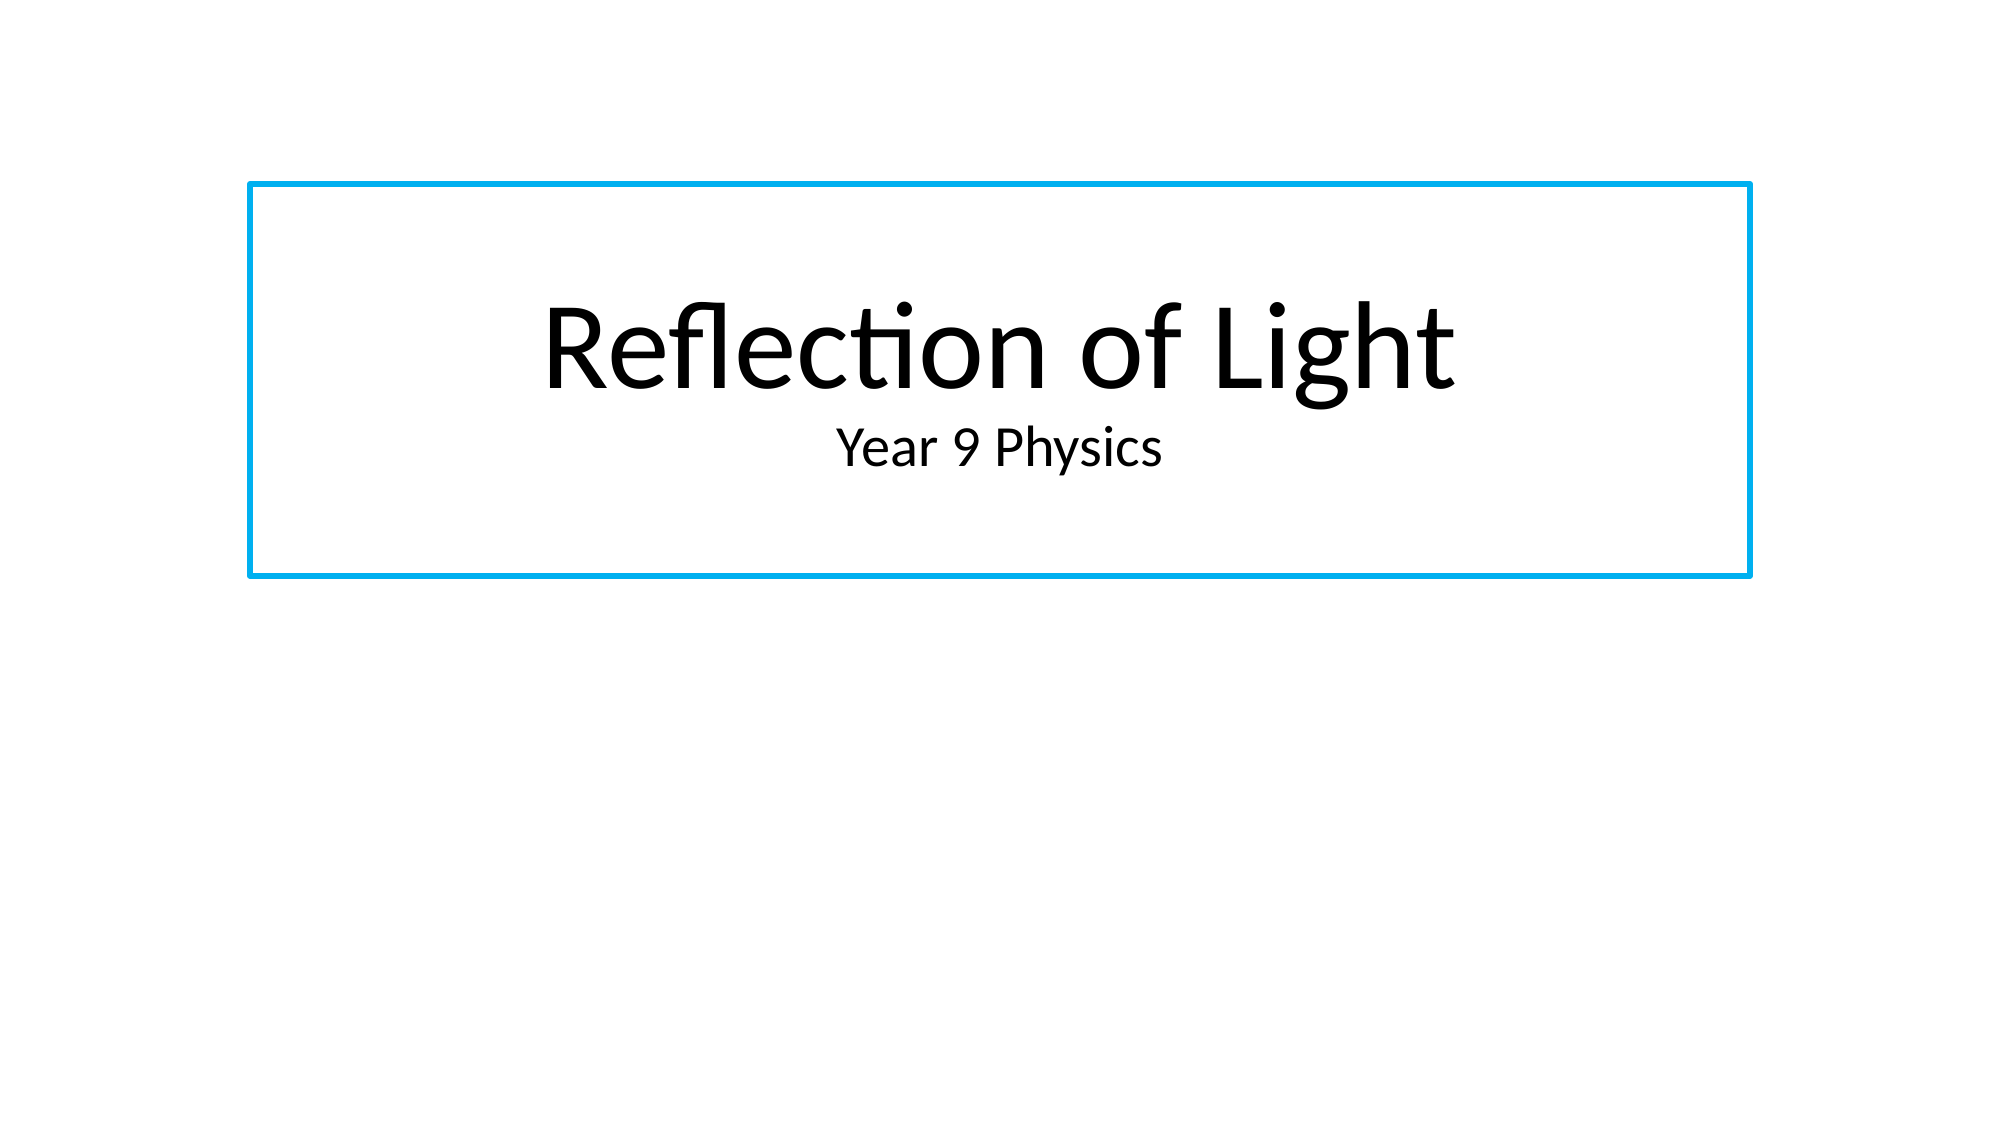

# Reflection of Light Year 9 Physics